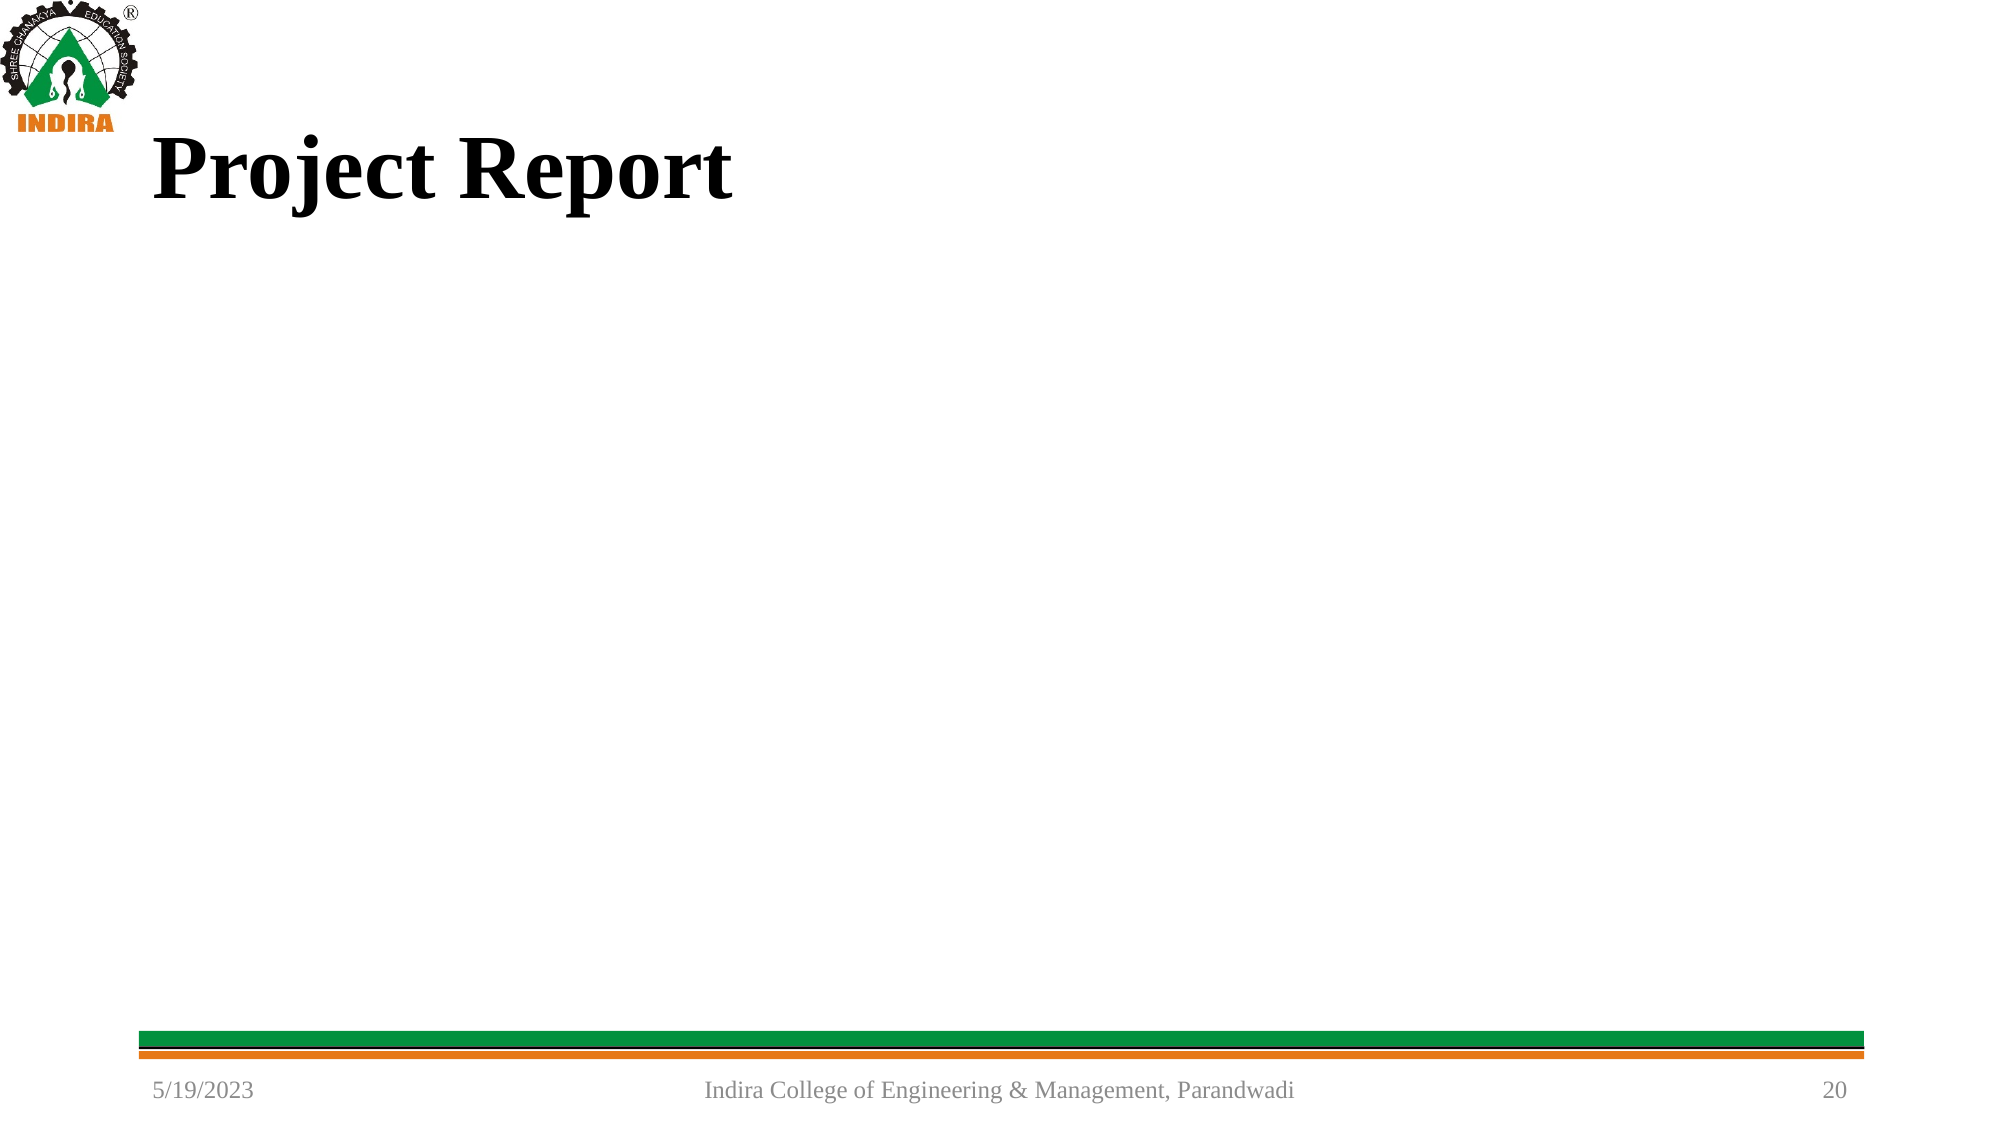

# Project Report

5/19/2023
Indira College of Engineering & Management, Parandwadi
20